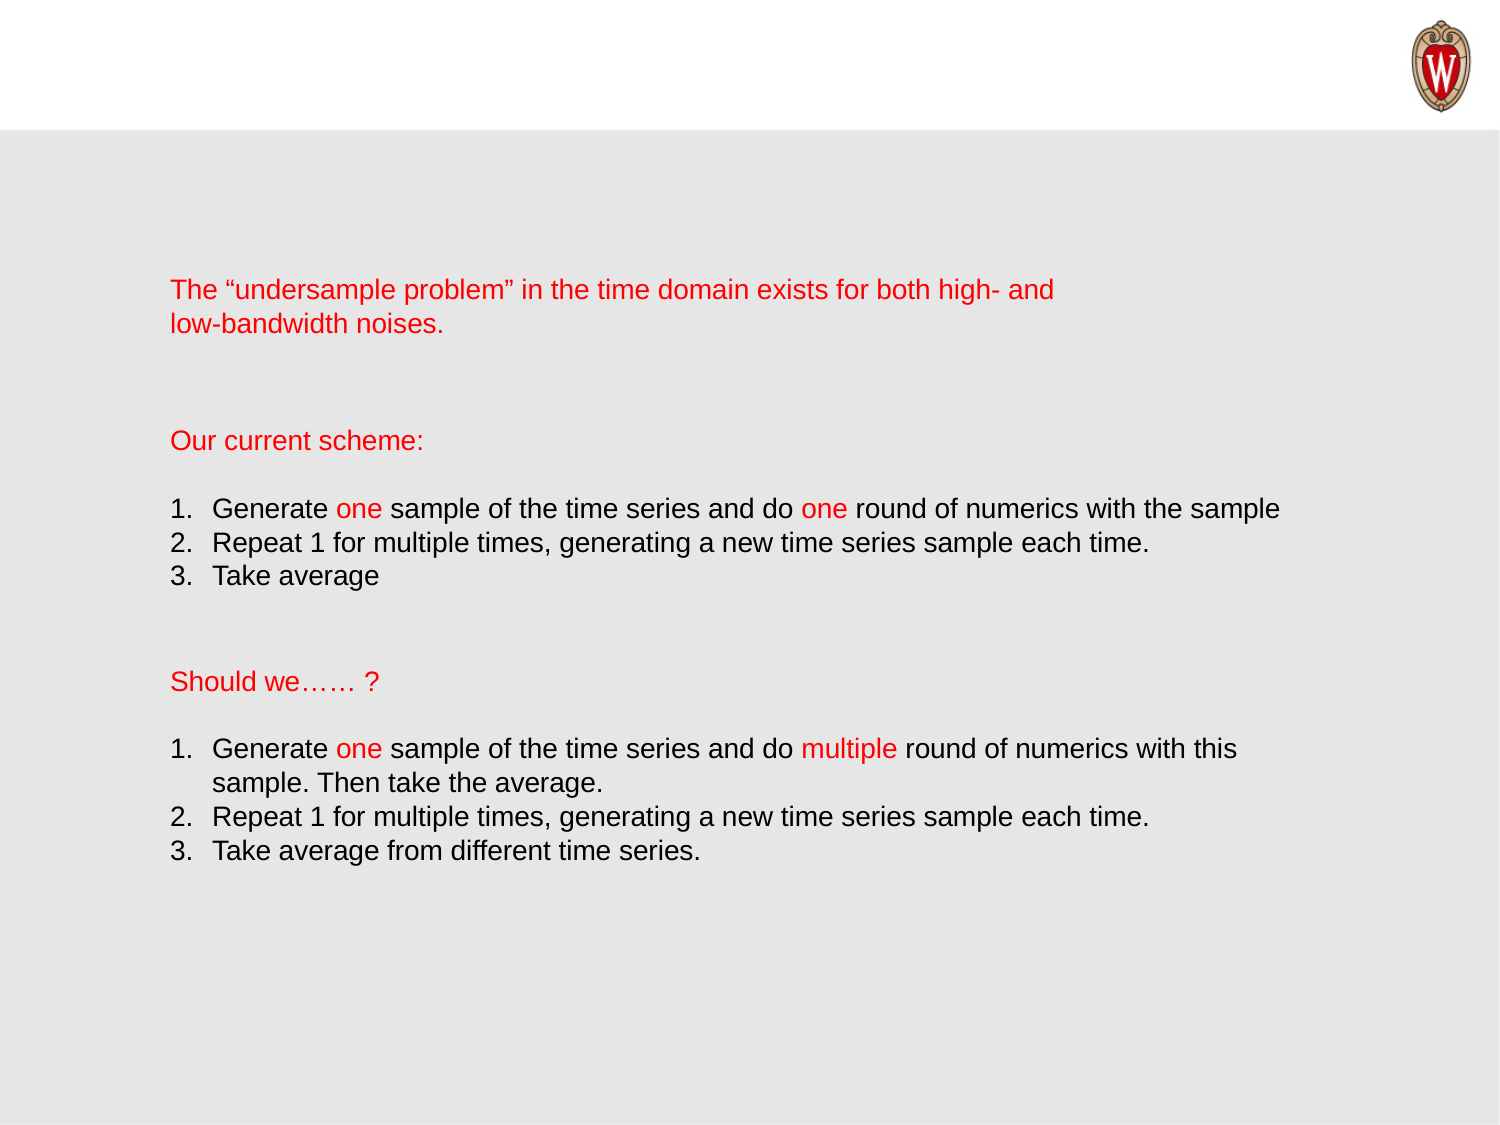

The “undersample problem” in the time domain exists for both high- and low-bandwidth noises.
Our current scheme:

Generate one sample of the time series and do one round of numerics with the sample
Repeat 1 for multiple times, generating a new time series sample each time.
Take average
Should we…… ?

Generate one sample of the time series and do multiple round of numerics with this sample. Then take the average.
Repeat 1 for multiple times, generating a new time series sample each time.
Take average from different time series.